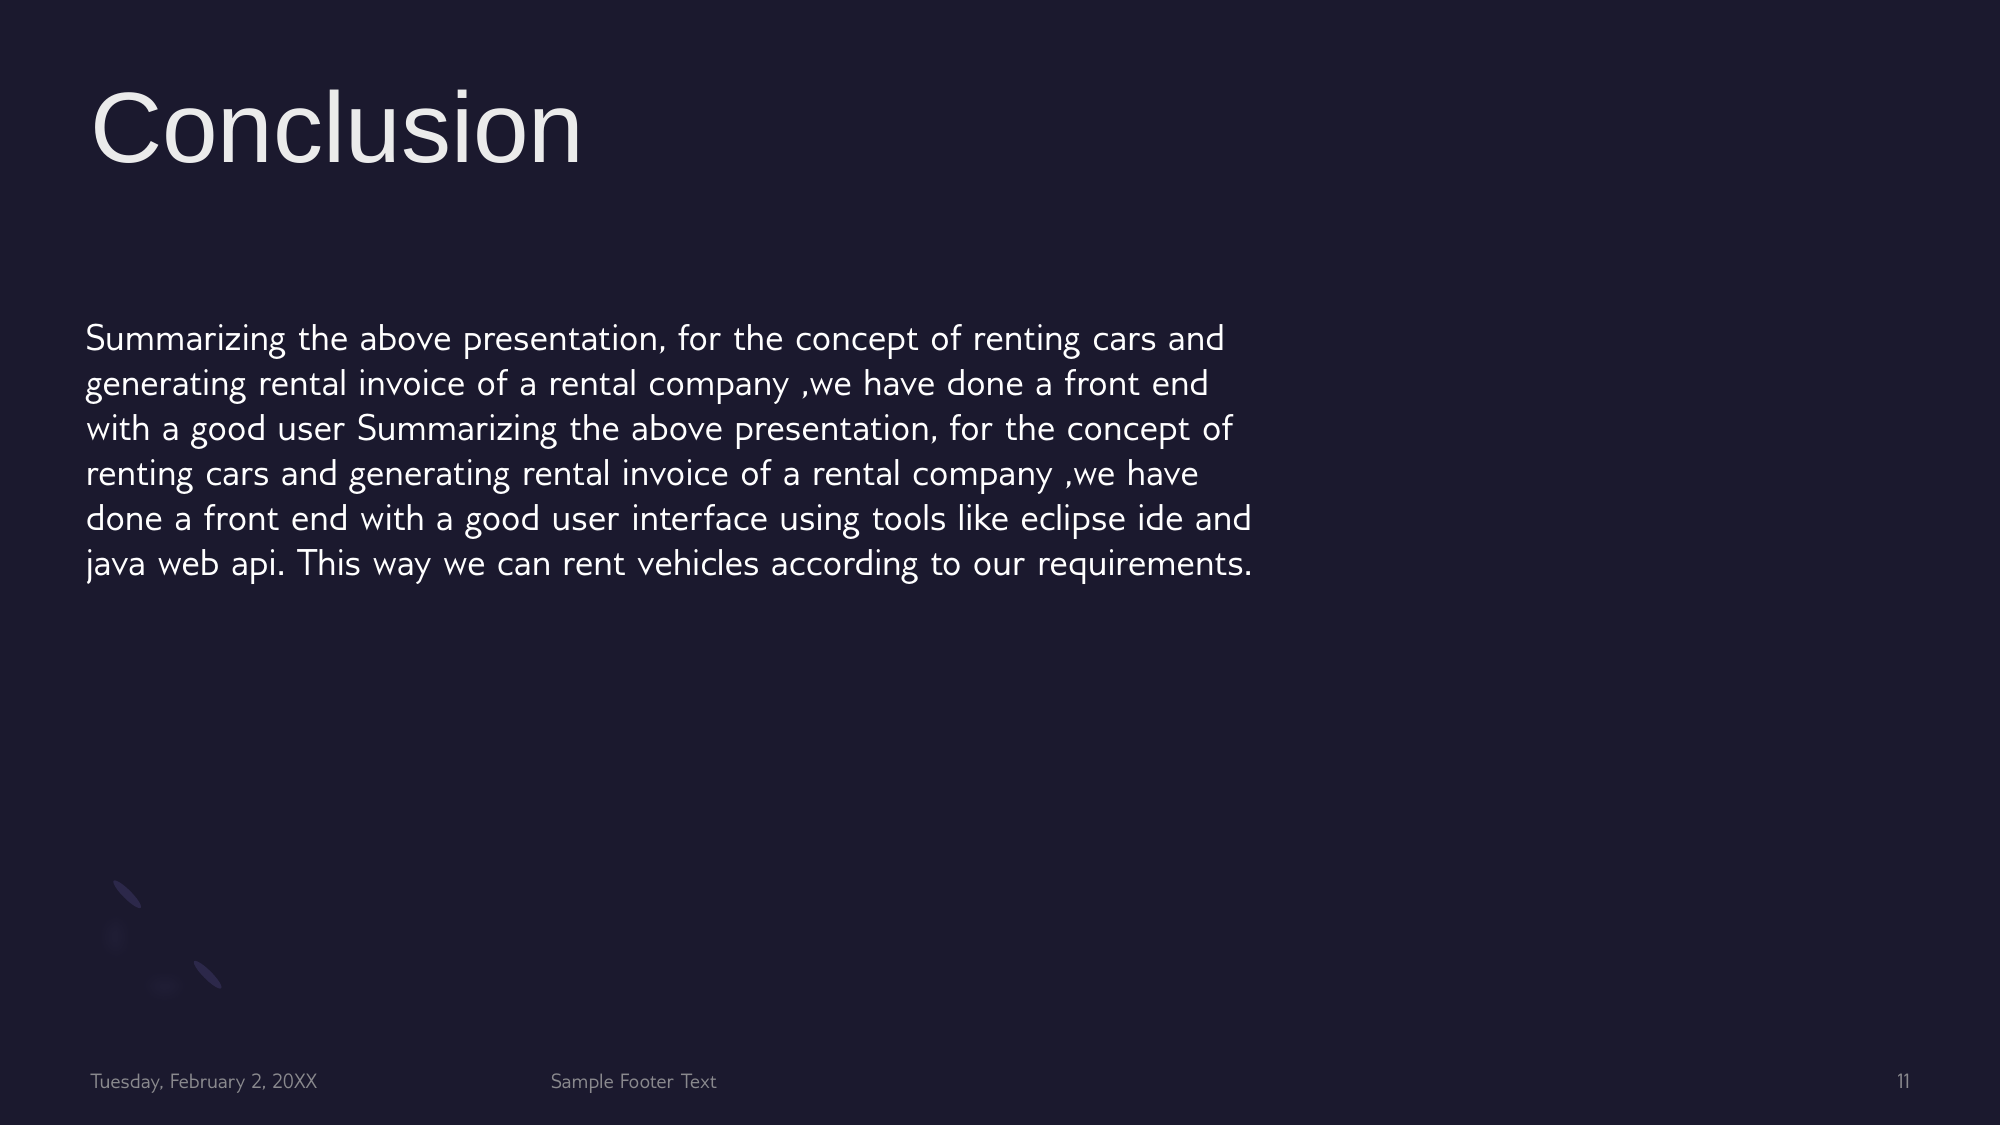

# Conclusion
Summarizing the above presentation, for the concept of renting cars and
generating rental invoice of a rental company ,we have done a front end
with a good user Summarizing the above presentation, for the concept of
renting cars and generating rental invoice of a rental company ,we have
done a front end with a good user interface using tools like eclipse ide and
java web api. This way we can rent vehicles according to our requirements.
Tuesday, February 2, 20XX
Sample Footer Text
11